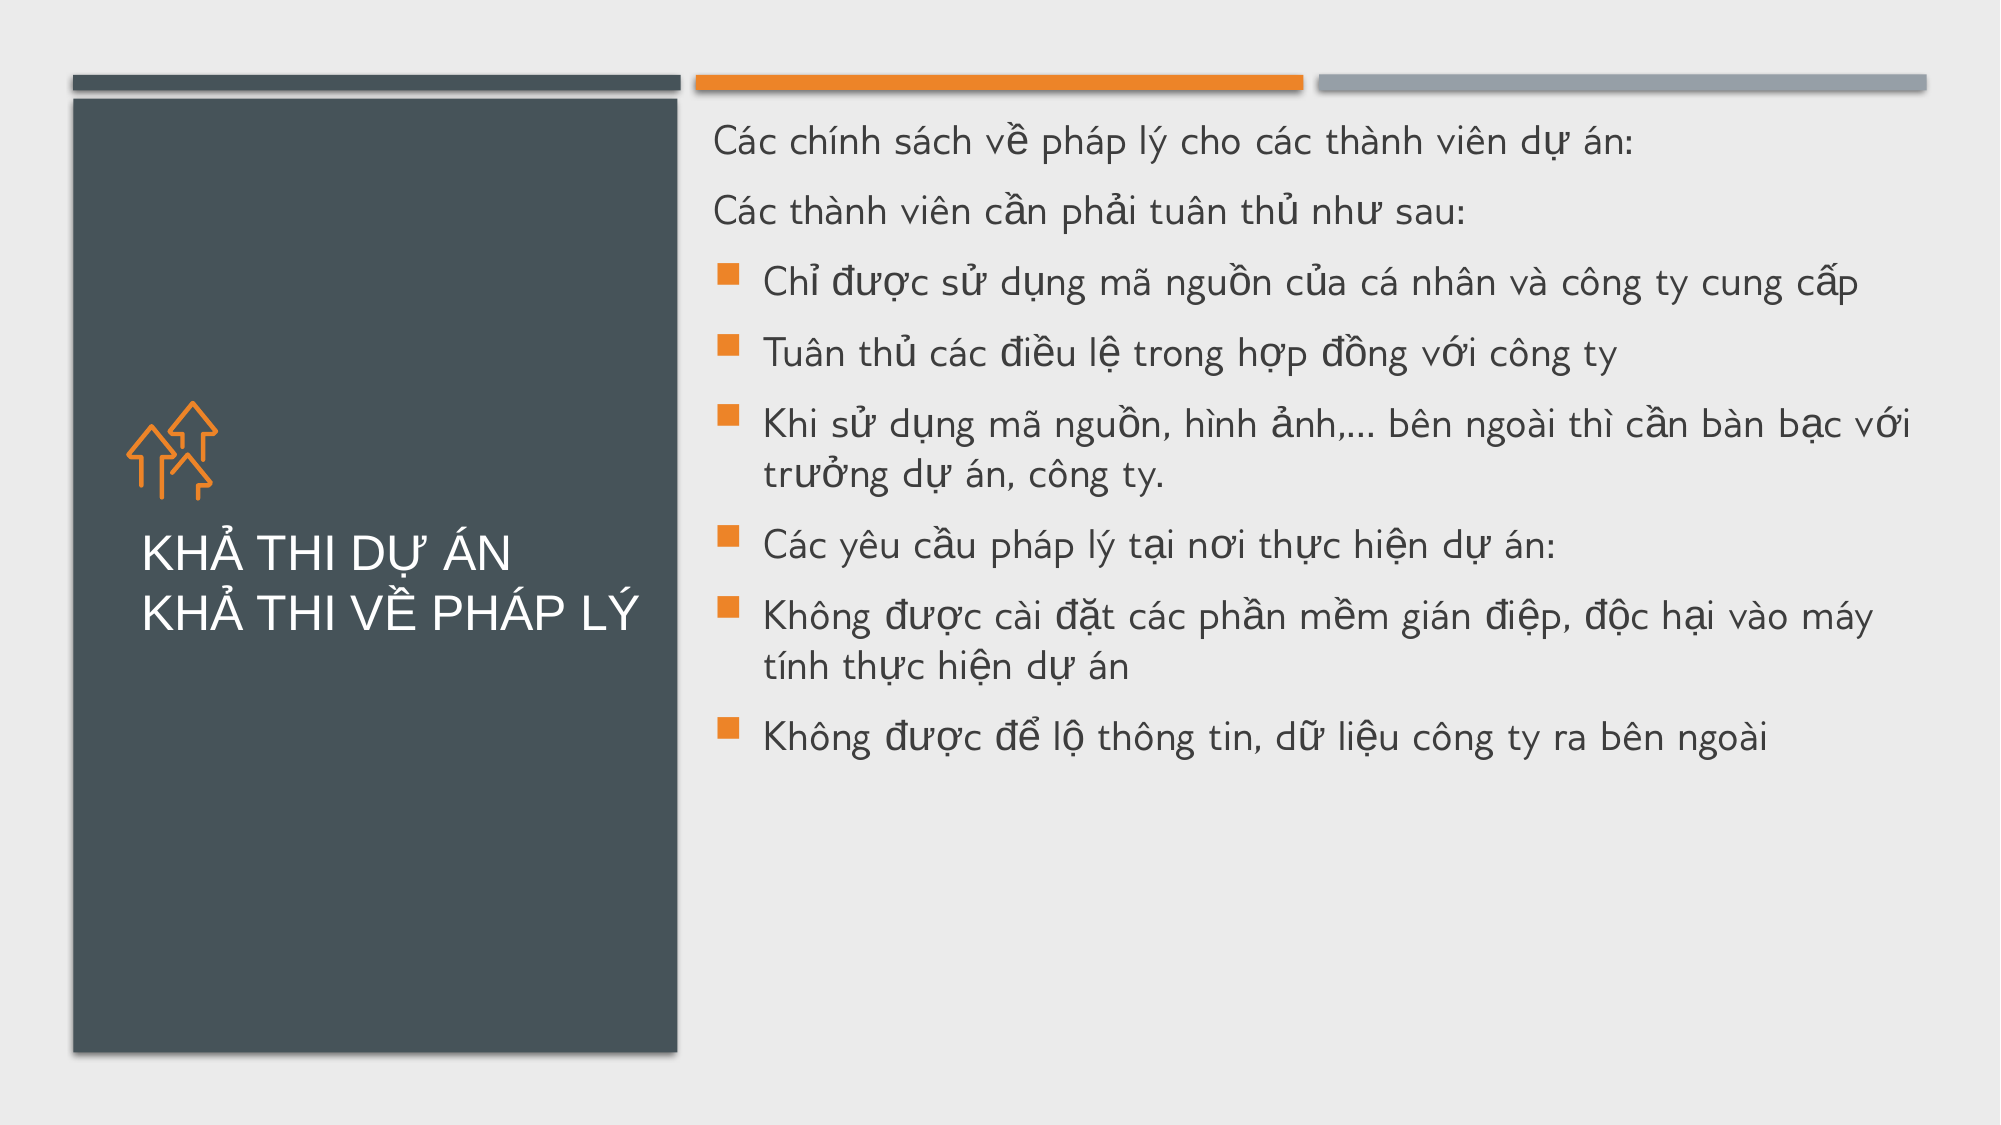

Các chính sách về pháp lý cho các thành viên dự án:
Các thành viên cần phải tuân thủ như sau:
Chỉ được sử dụng mã nguồn của cá nhân và công ty cung cấp
Tuân thủ các điều lệ trong hợp đồng với công ty
Khi sử dụng mã nguồn, hình ảnh,... bên ngoài thì cần bàn bạc với trưởng dự án, công ty.
Các yêu cầu pháp lý tại nơi thực hiện dự án:
Không được cài đặt các phần mềm gián điệp, độc hại vào máy tính thực hiện dự án
Không được để lộ thông tin, dữ liệu công ty ra bên ngoài

# Khả thi dự án Khả thi về pháp lý